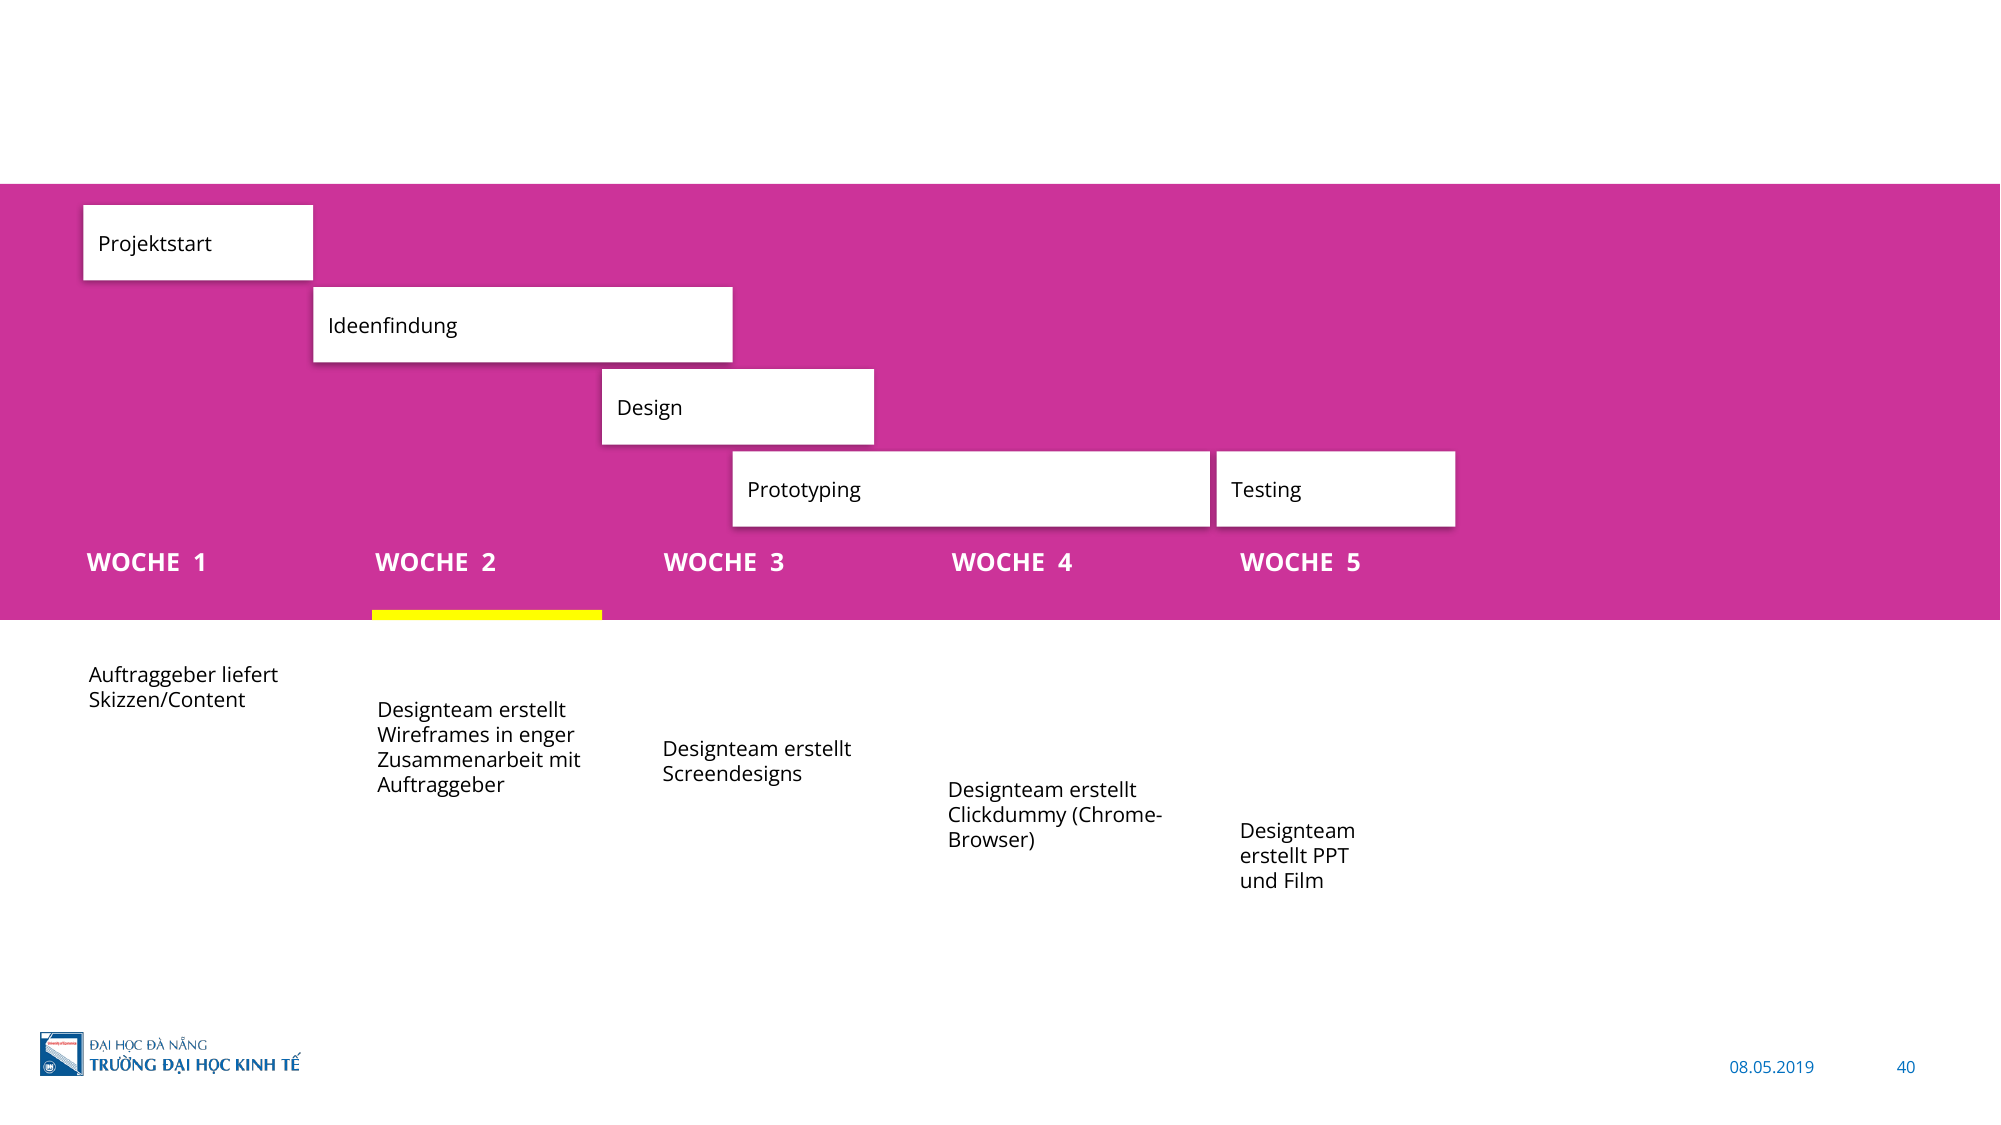

#

Projektstart
Ideenfindung
Design
Prototyping
Testing
WOCHE  1
WOCHE  2
WOCHE  3
WOCHE  4
WOCHE  5

Auftraggeber liefert Skizzen/Content
Designteam erstellt Wireframes in enger Zusammenarbeit mit Auftraggeber
Designteam erstellt Screendesigns
Designteam erstellt Clickdummy (Chrome-Browser)
Designteam
erstellt PPT
und Film